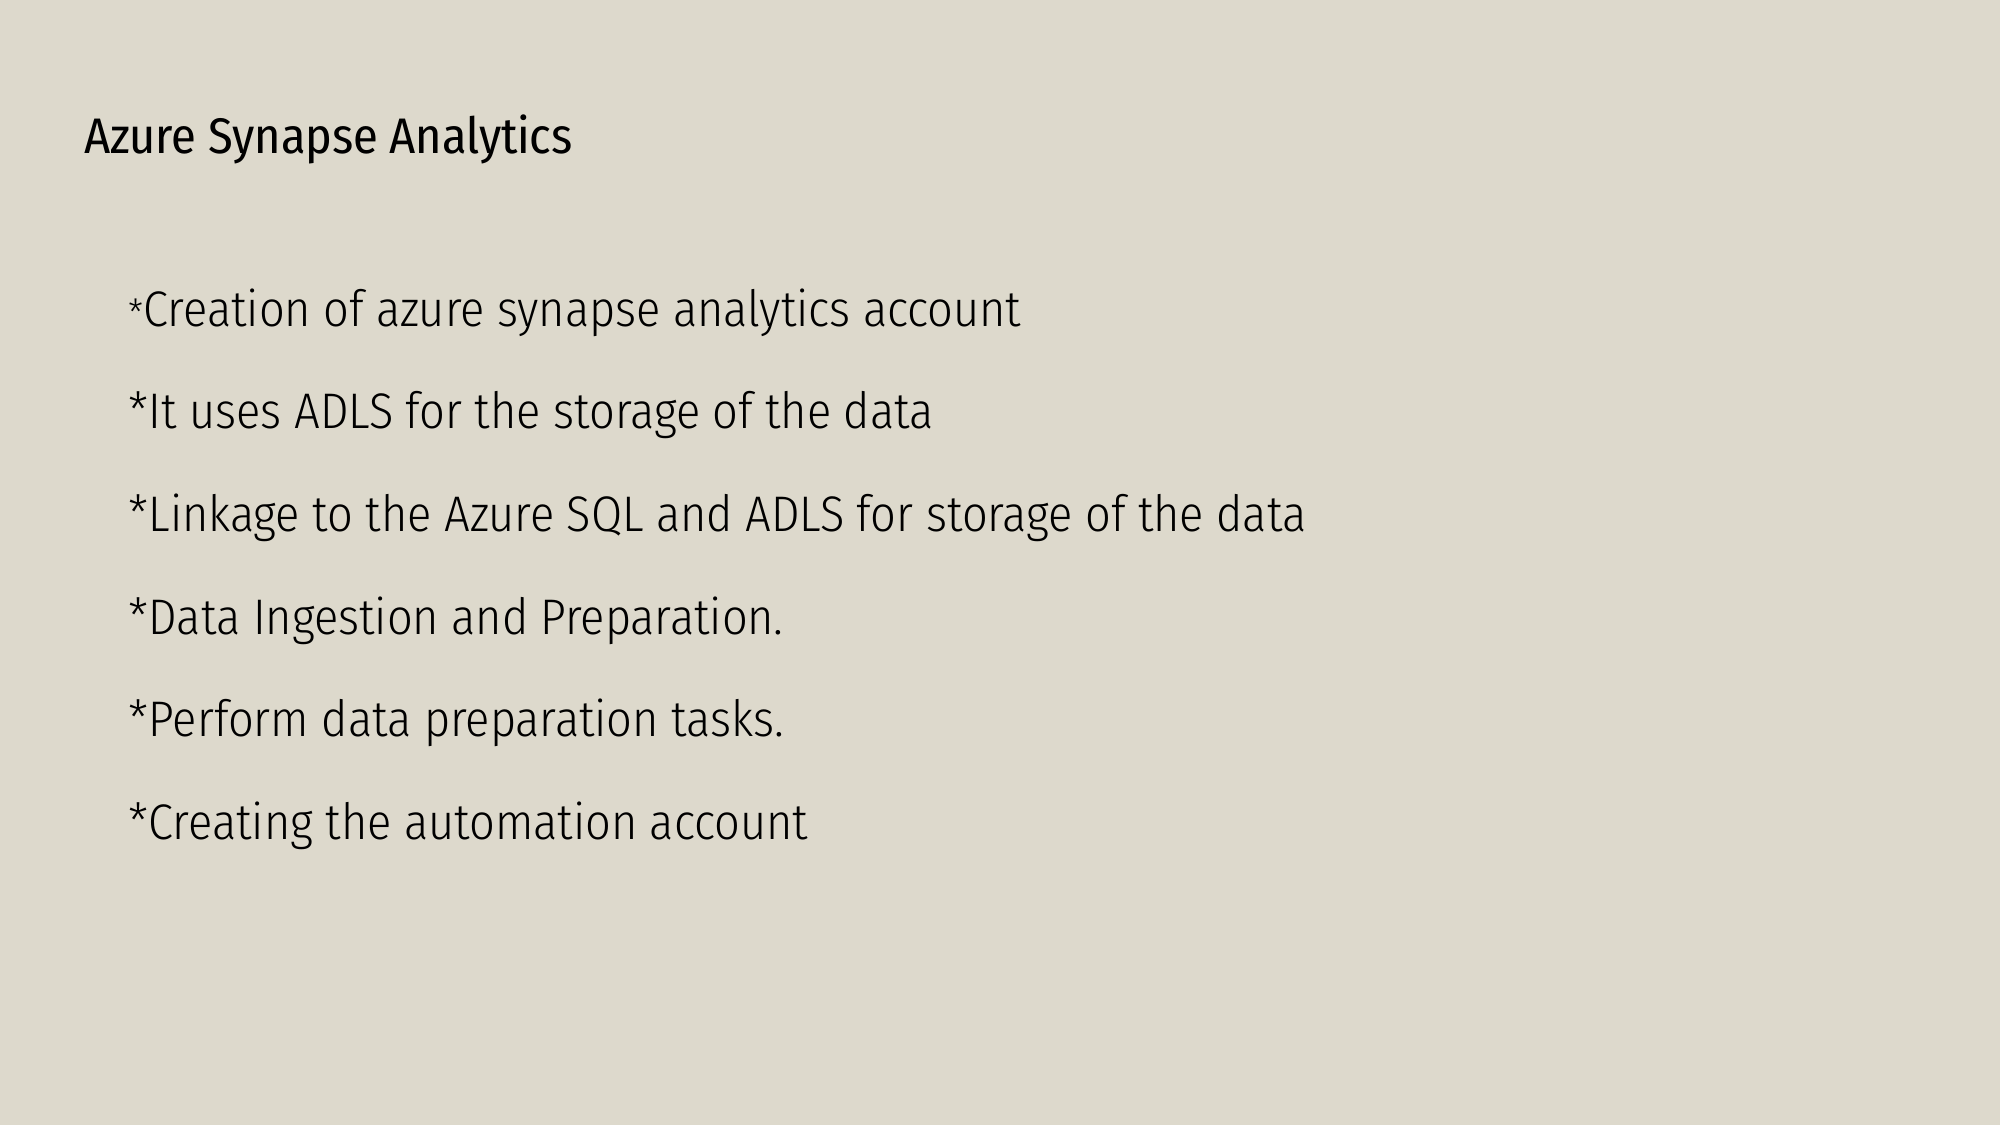

Azure Synapse Analytics

*Creation of azure synapse analytics account
*It uses ADLS for the storage of the data
*Linkage to the Azure SQL and ADLS for storage of the data
*Data Ingestion and Preparation.
*Perform data preparation tasks.
*Creating the automation account